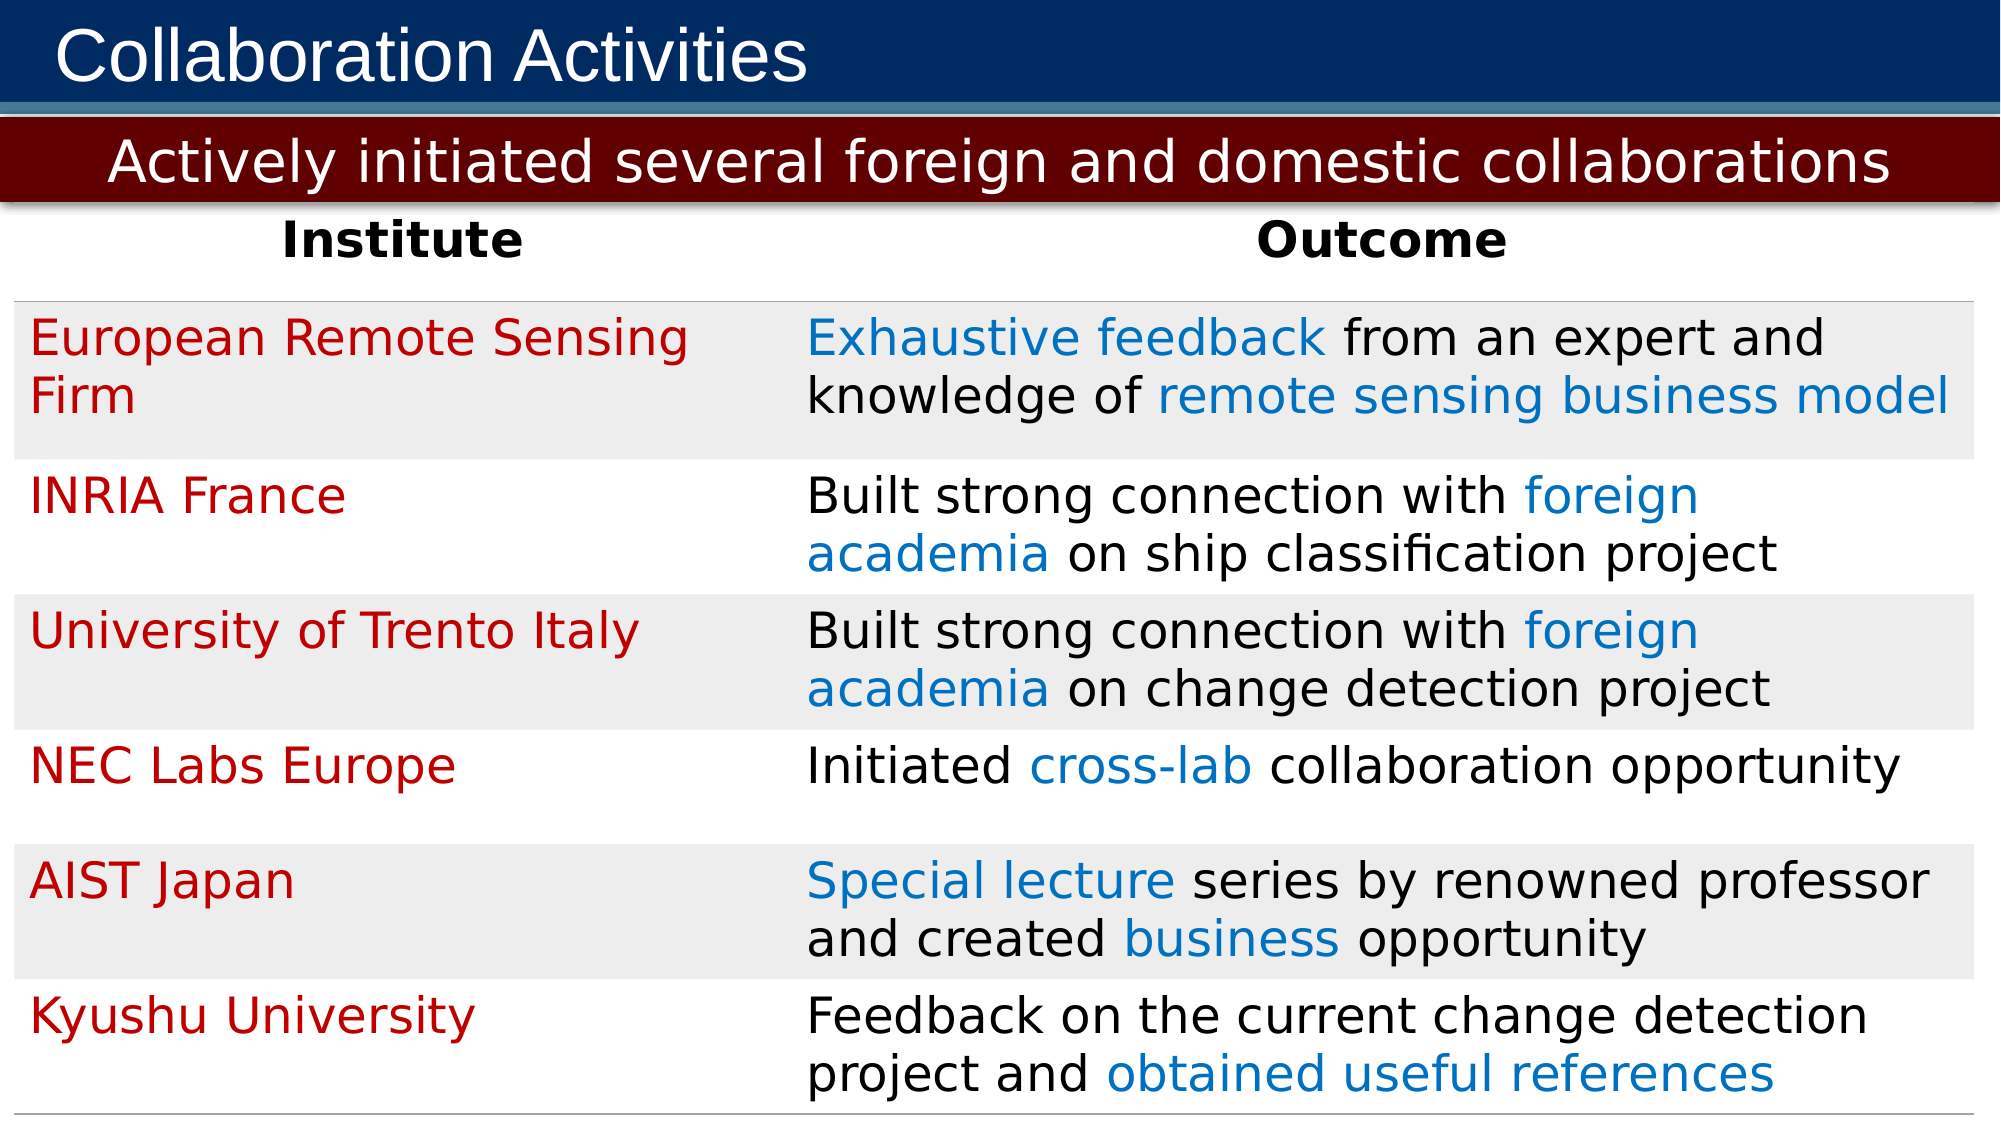

# Collaboration Activities
Actively initiated several foreign and domestic collaborations
| Institute | Outcome |
| --- | --- |
| European Remote Sensing Firm | Exhaustive feedback from an expert and knowledge of remote sensing business model |
| INRIA France | Built strong connection with foreign academia on ship classification project |
| University of Trento Italy | Built strong connection with foreign academia on change detection project |
| NEC Labs Europe | Initiated cross-lab collaboration opportunity |
| AIST Japan | Special lecture series by renowned professor and created business opportunity |
| Kyushu University | Feedback on the current change detection project and obtained useful references |